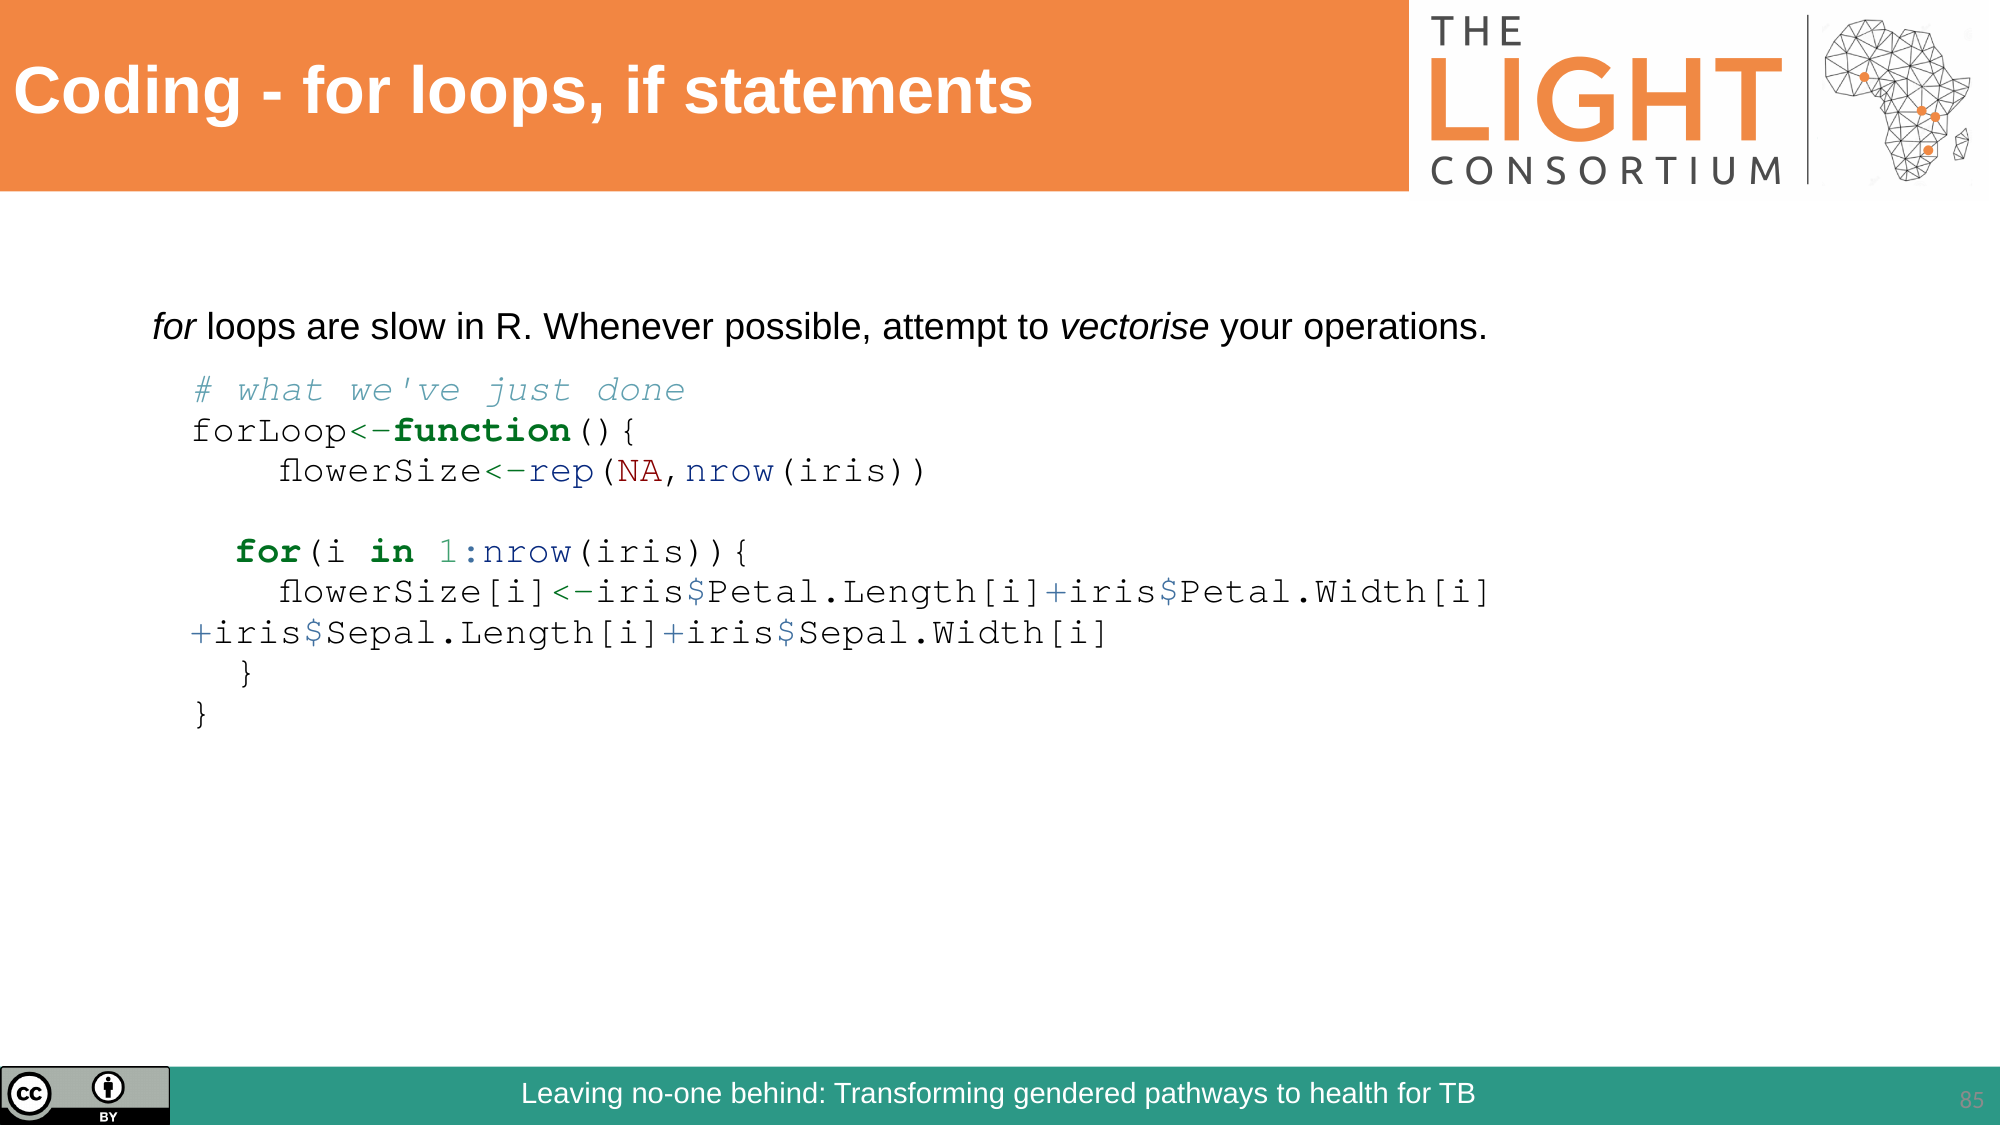

# Coding - for loops, if statements
for loops are slow in R. Whenever possible, attempt to vectorise your operations.
# what we've just done forLoop<-function(){ flowerSize<-rep(NA,nrow(iris)) for(i in 1:nrow(iris)){ flowerSize[i]<-iris$Petal.Length[i]+iris$Petal.Width[i]+iris$Sepal.Length[i]+iris$Sepal.Width[i] } }
85